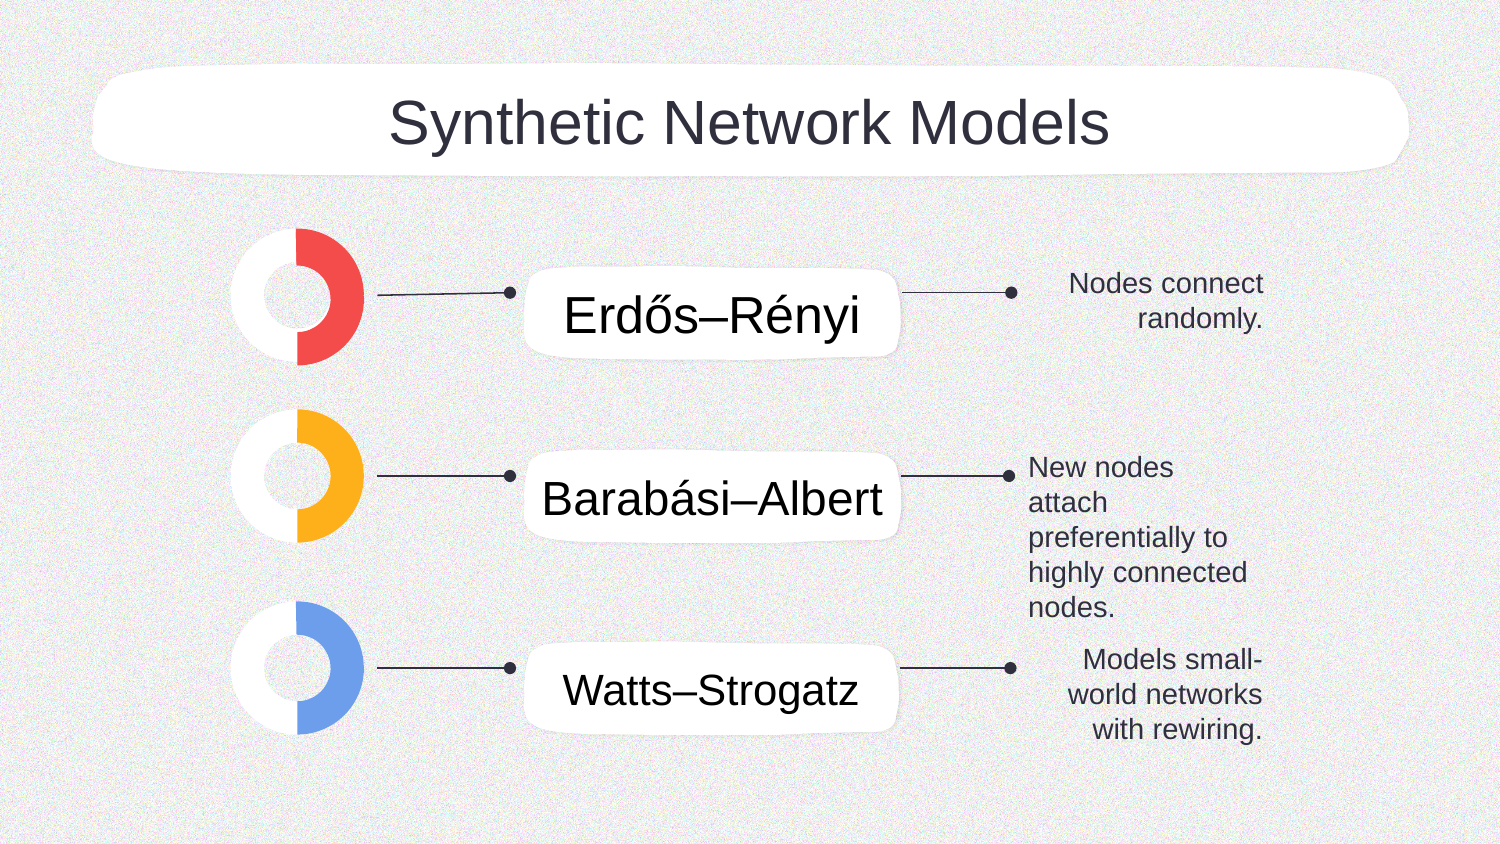

# Synthetic Network Models

Nodes connect randomly.
Erdős–Rényi

New nodes attach   preferentially to highly connected nodes.
Barabási–Albert

Models small-world networks with rewiring.
Watts–Strogatz